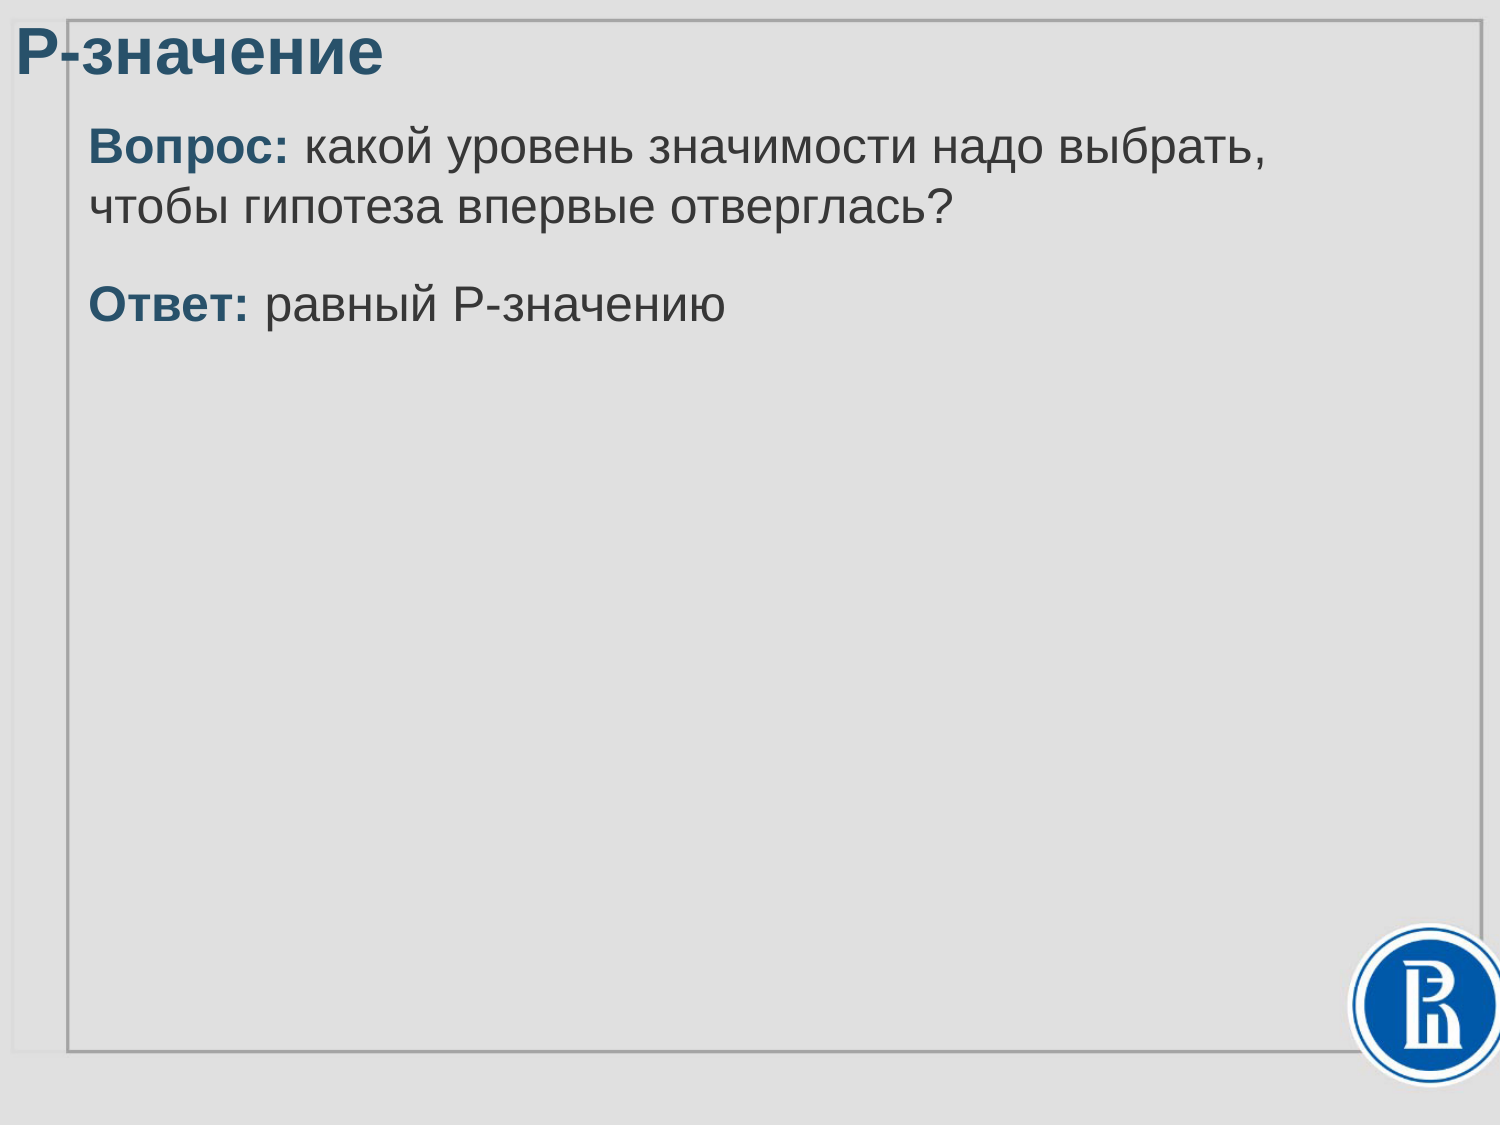

# P-значение
Вопрос: какой уровень значимости надо выбрать,
чтобы гипотеза впервые отверглась?
Ответ: равный P-значению